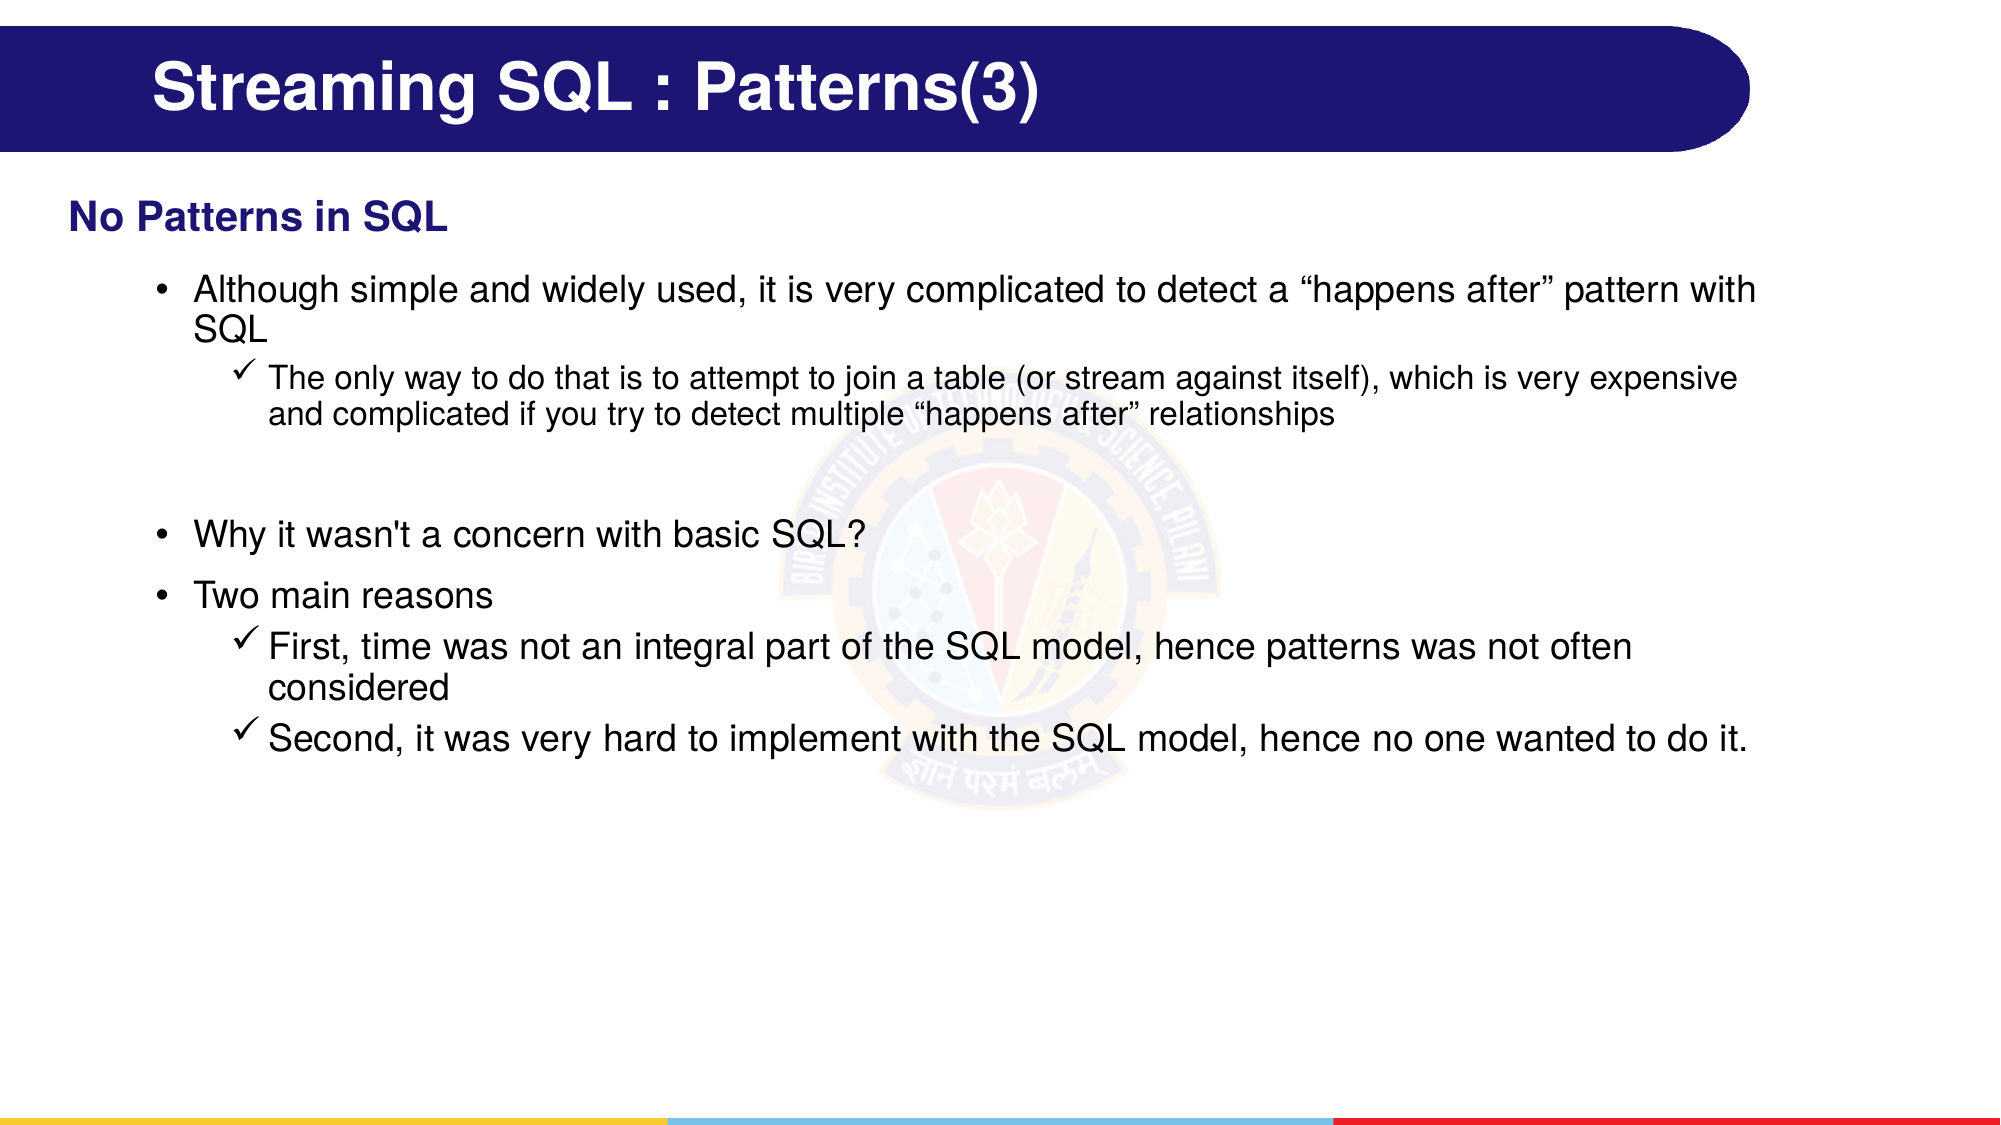

# Streaming SQL : Patterns(3)
No Patterns in SQL
Although simple and widely used, it is very complicated to detect a “happens after” pattern with SQL
The only way to do that is to attempt to join a table (or stream against itself), which is very expensive and complicated if you try to detect multiple “happens after” relationships

Why it wasn't a concern with basic SQL?
Two main reasons
First, time was not an integral part of the SQL model, hence patterns was not often considered
Second, it was very hard to implement with the SQL model, hence no one wanted to do it.